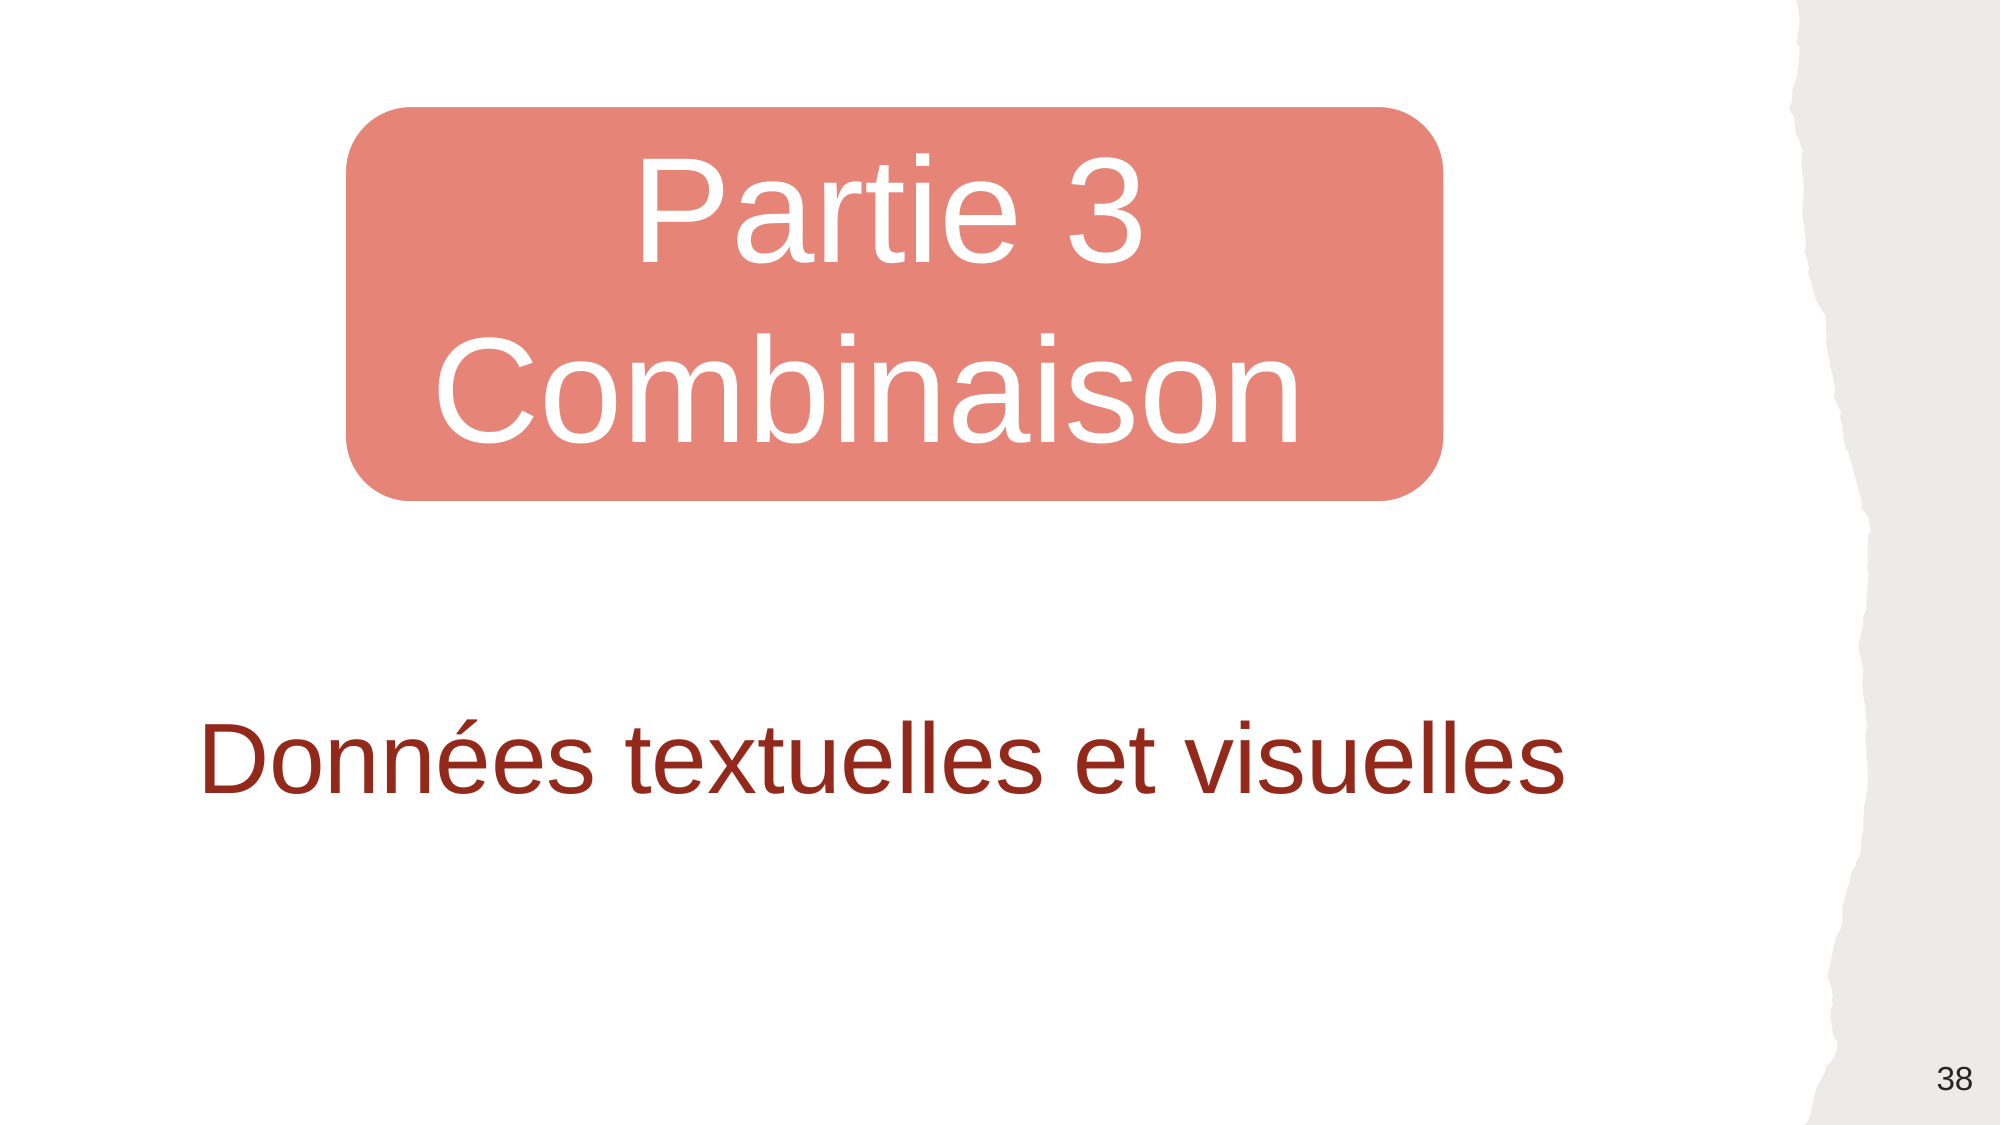

Partie 3
Combinaison
Données textuelles et visuelles
38